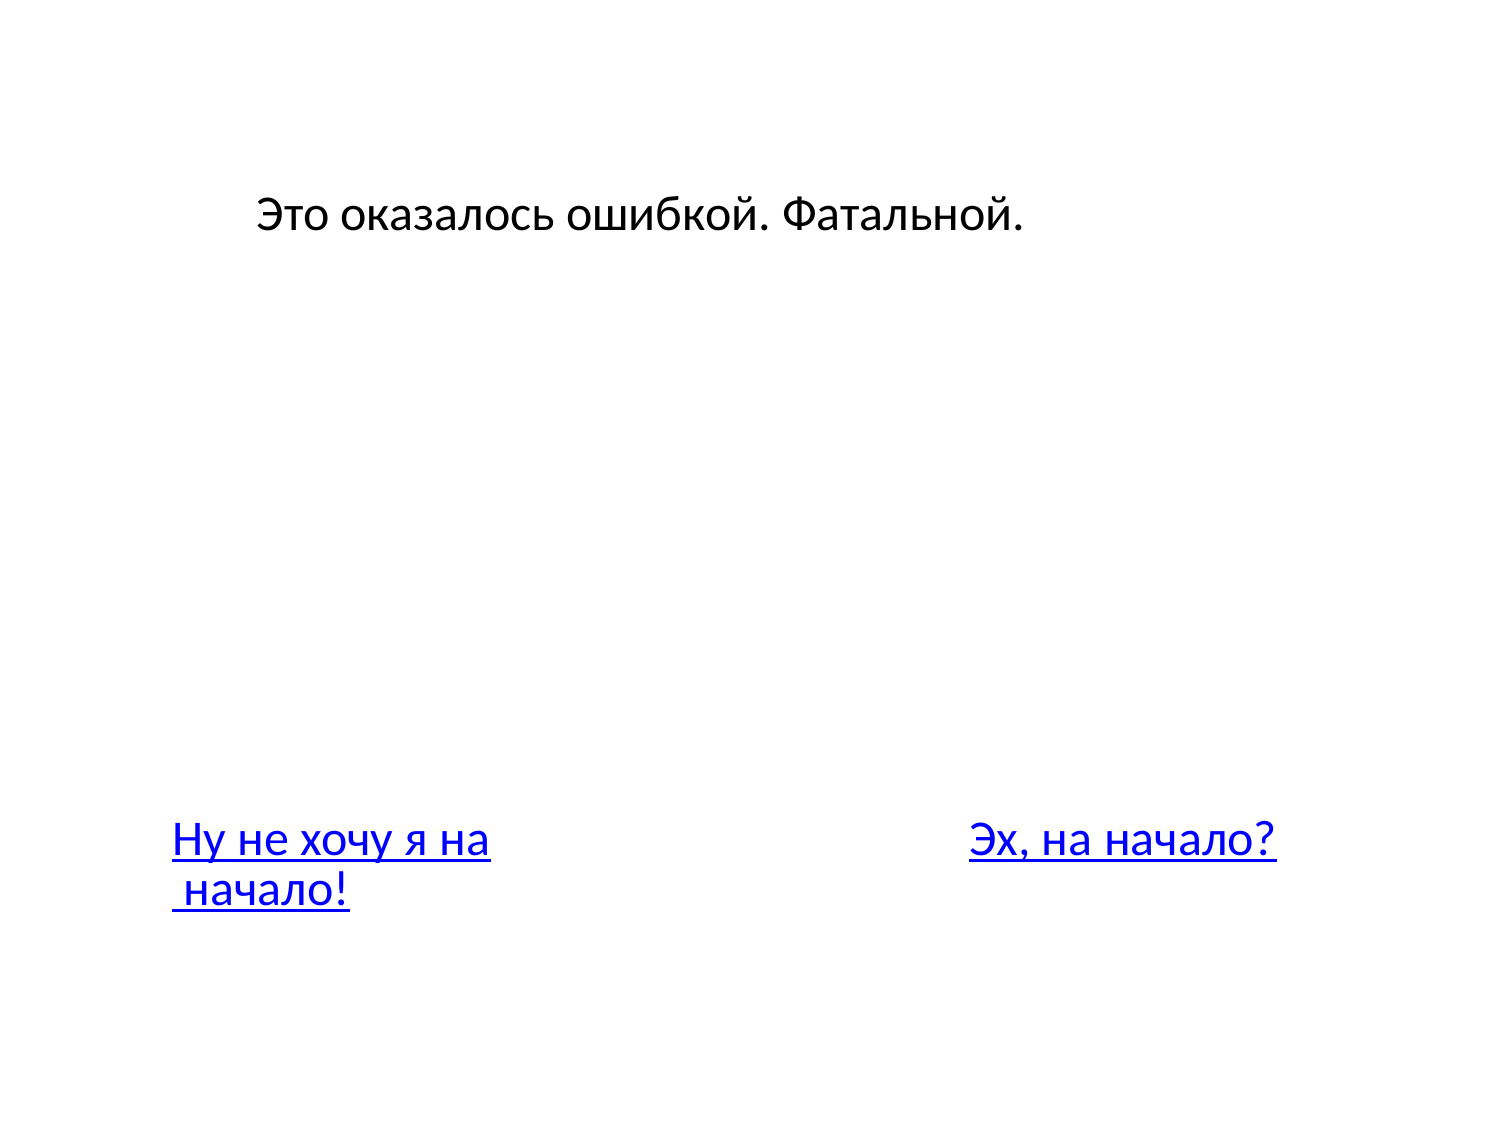

Это оказалось ошибкой. Фатальной.
Ну не хочу я на начало!
Эх, на начало?